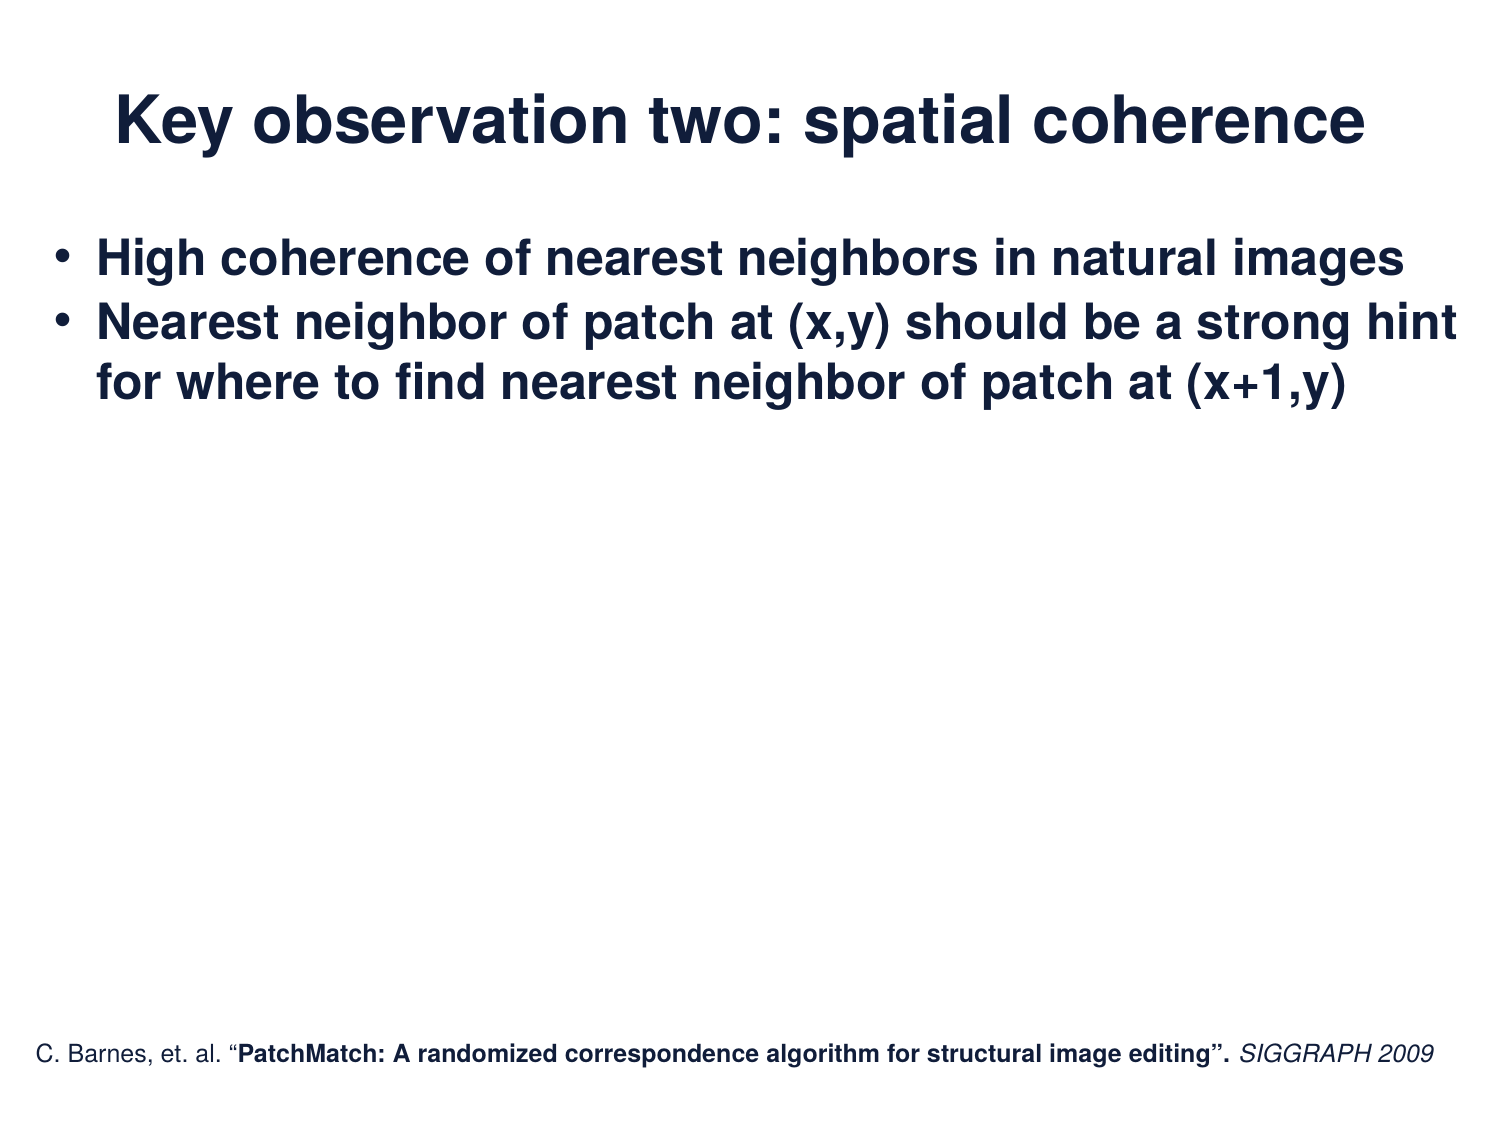

# Key observation two: spatial coherence
High coherence of nearest neighbors in natural images
Nearest neighbor of patch at (x,y) should be a strong hint for where to find nearest neighbor of patch at (x+1,y)
C. Barnes, et. al. “PatchMatch: A randomized correspondence algorithm for structural image editing”. SIGGRAPH 2009